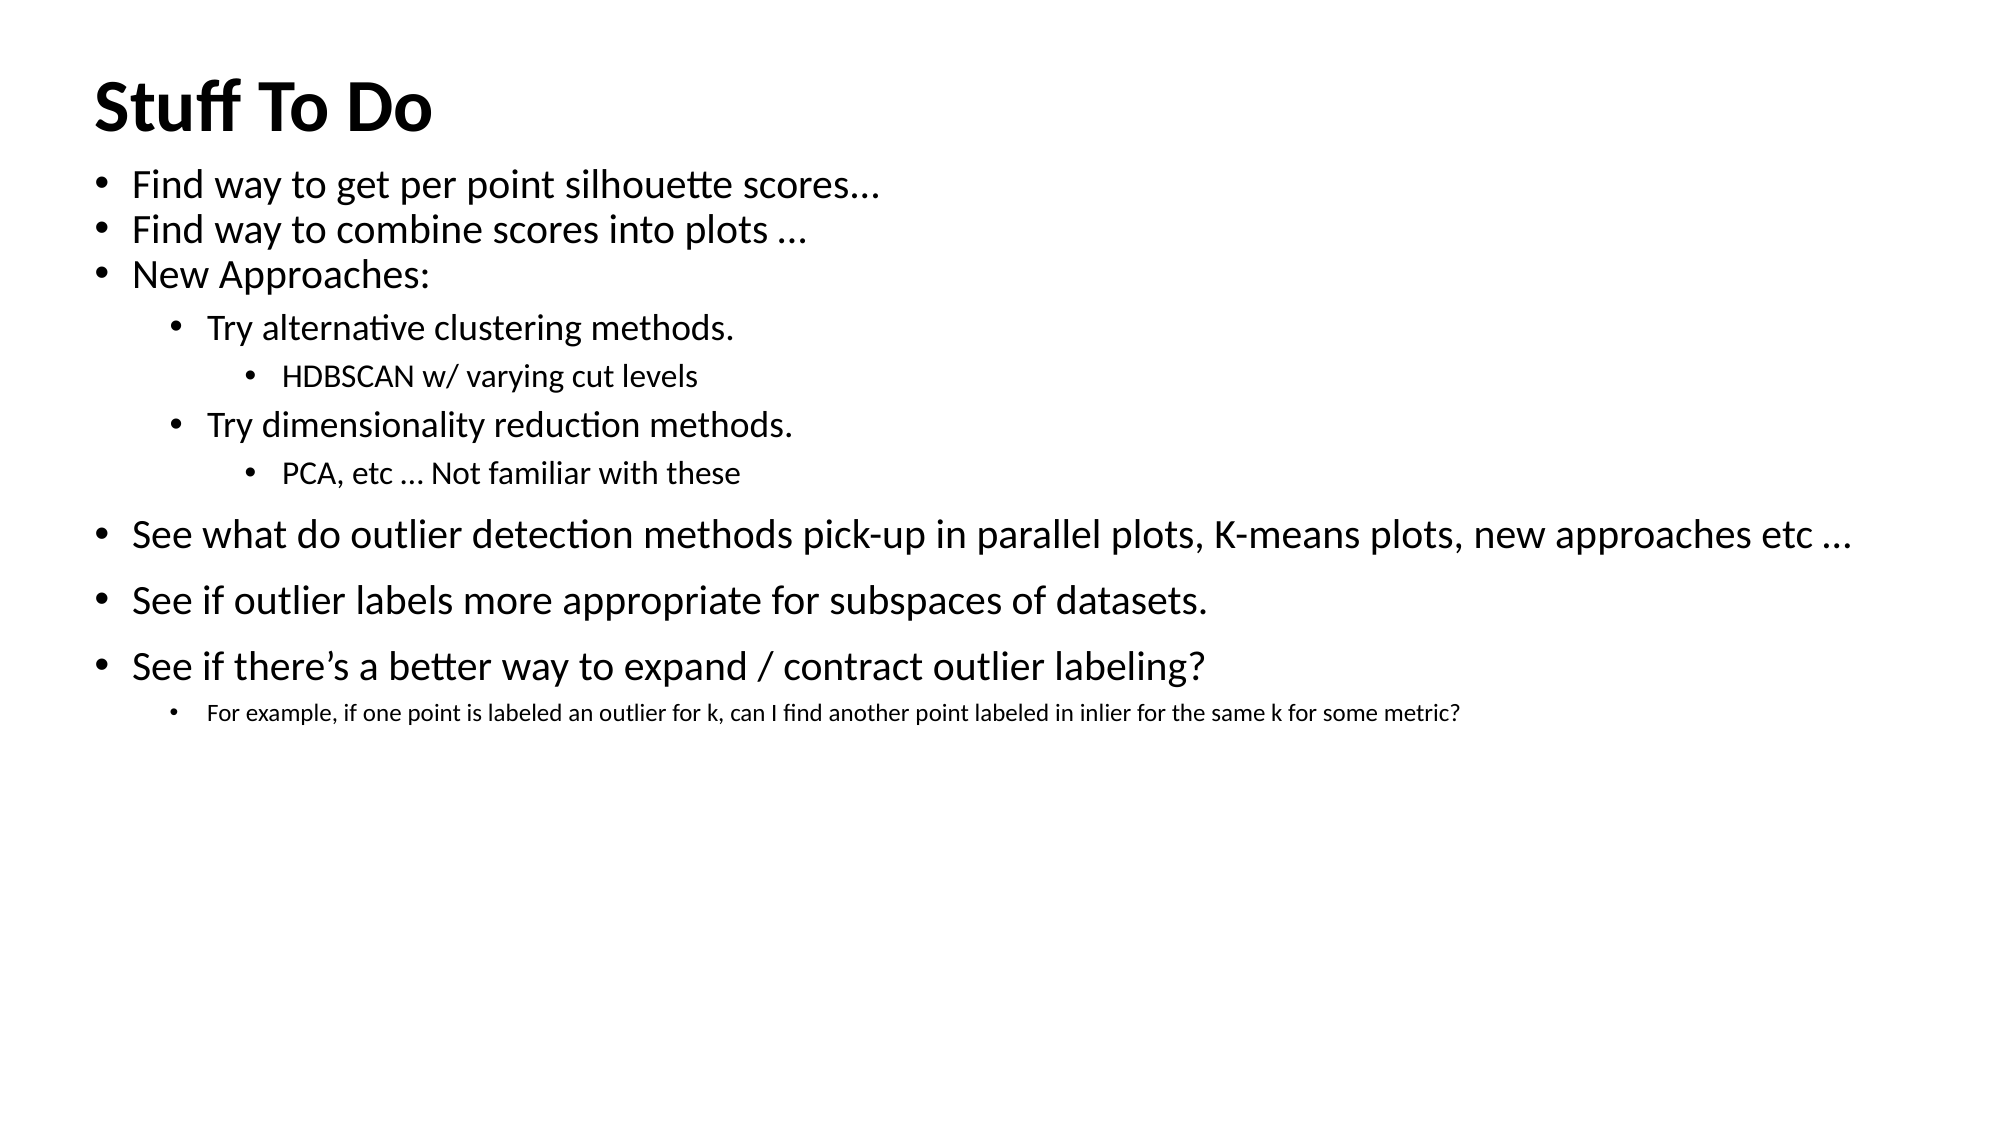

# Stuff To Do
Find way to get per point silhouette scores...
Find way to combine scores into plots …
New Approaches:
Try alternative clustering methods.
HDBSCAN w/ varying cut levels
Try dimensionality reduction methods.
PCA, etc … Not familiar with these
See what do outlier detection methods pick-up in parallel plots, K-means plots, new approaches etc …
See if outlier labels more appropriate for subspaces of datasets.
See if there’s a better way to expand / contract outlier labeling?
For example, if one point is labeled an outlier for k, can I find another point labeled in inlier for the same k for some metric?